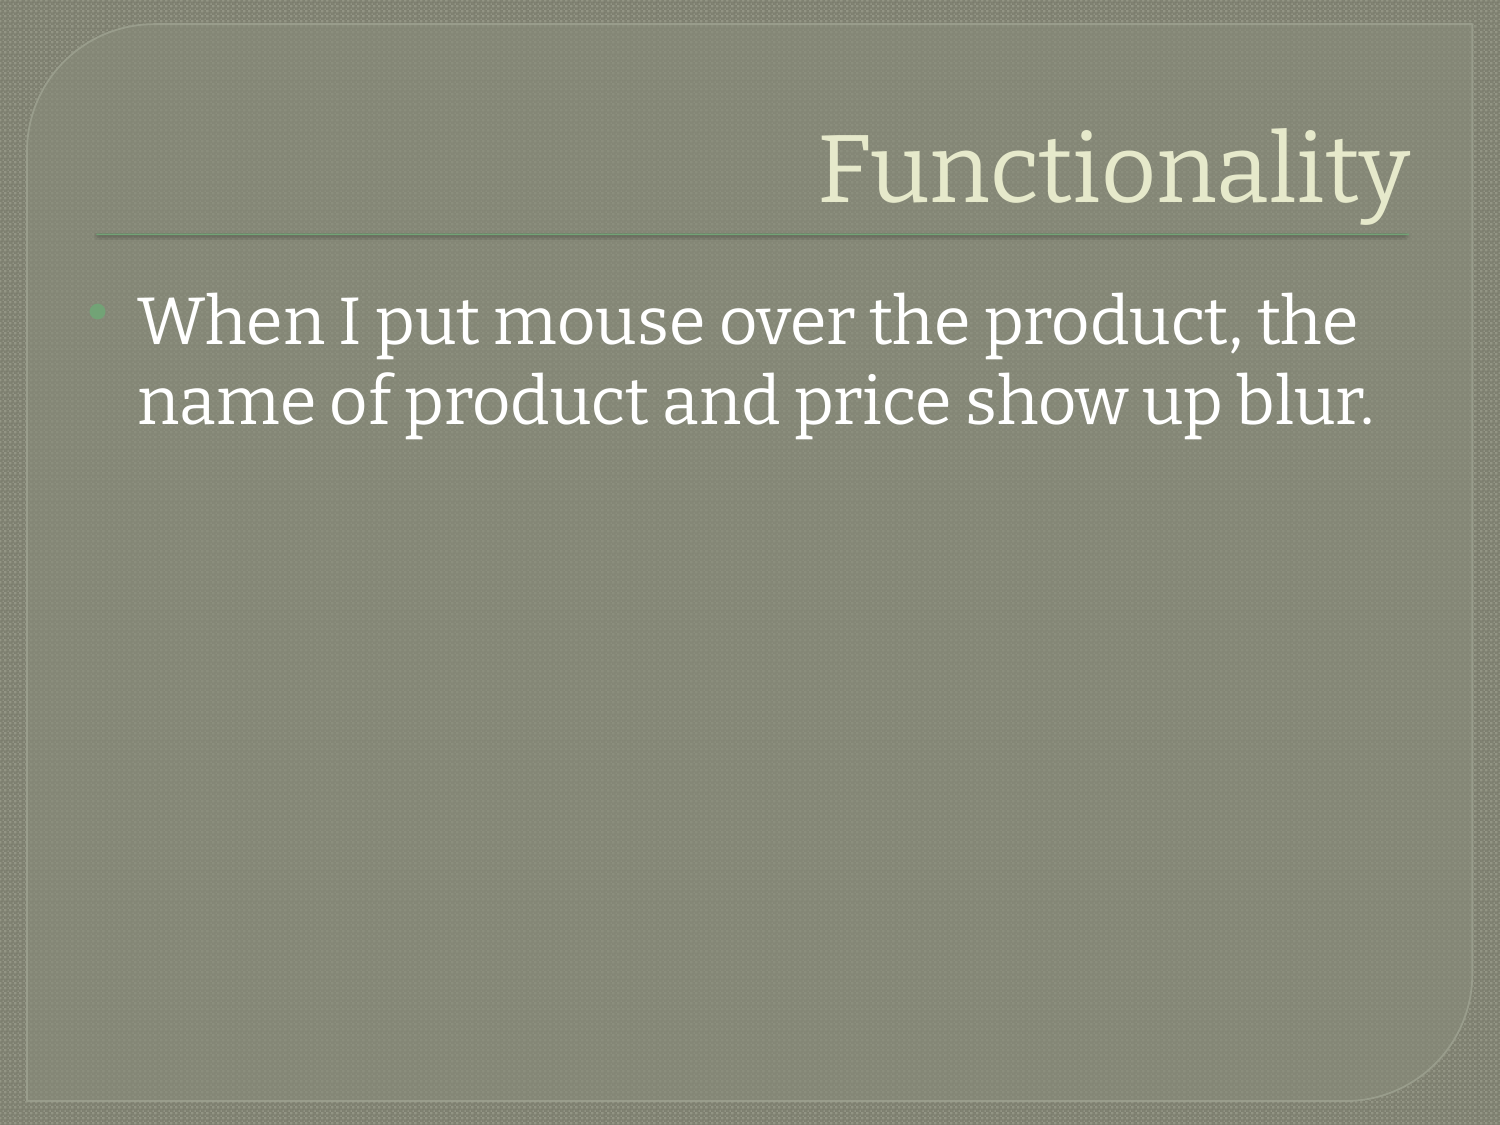

# Functionality
When I put mouse over the product, the name of product and price show up blur.